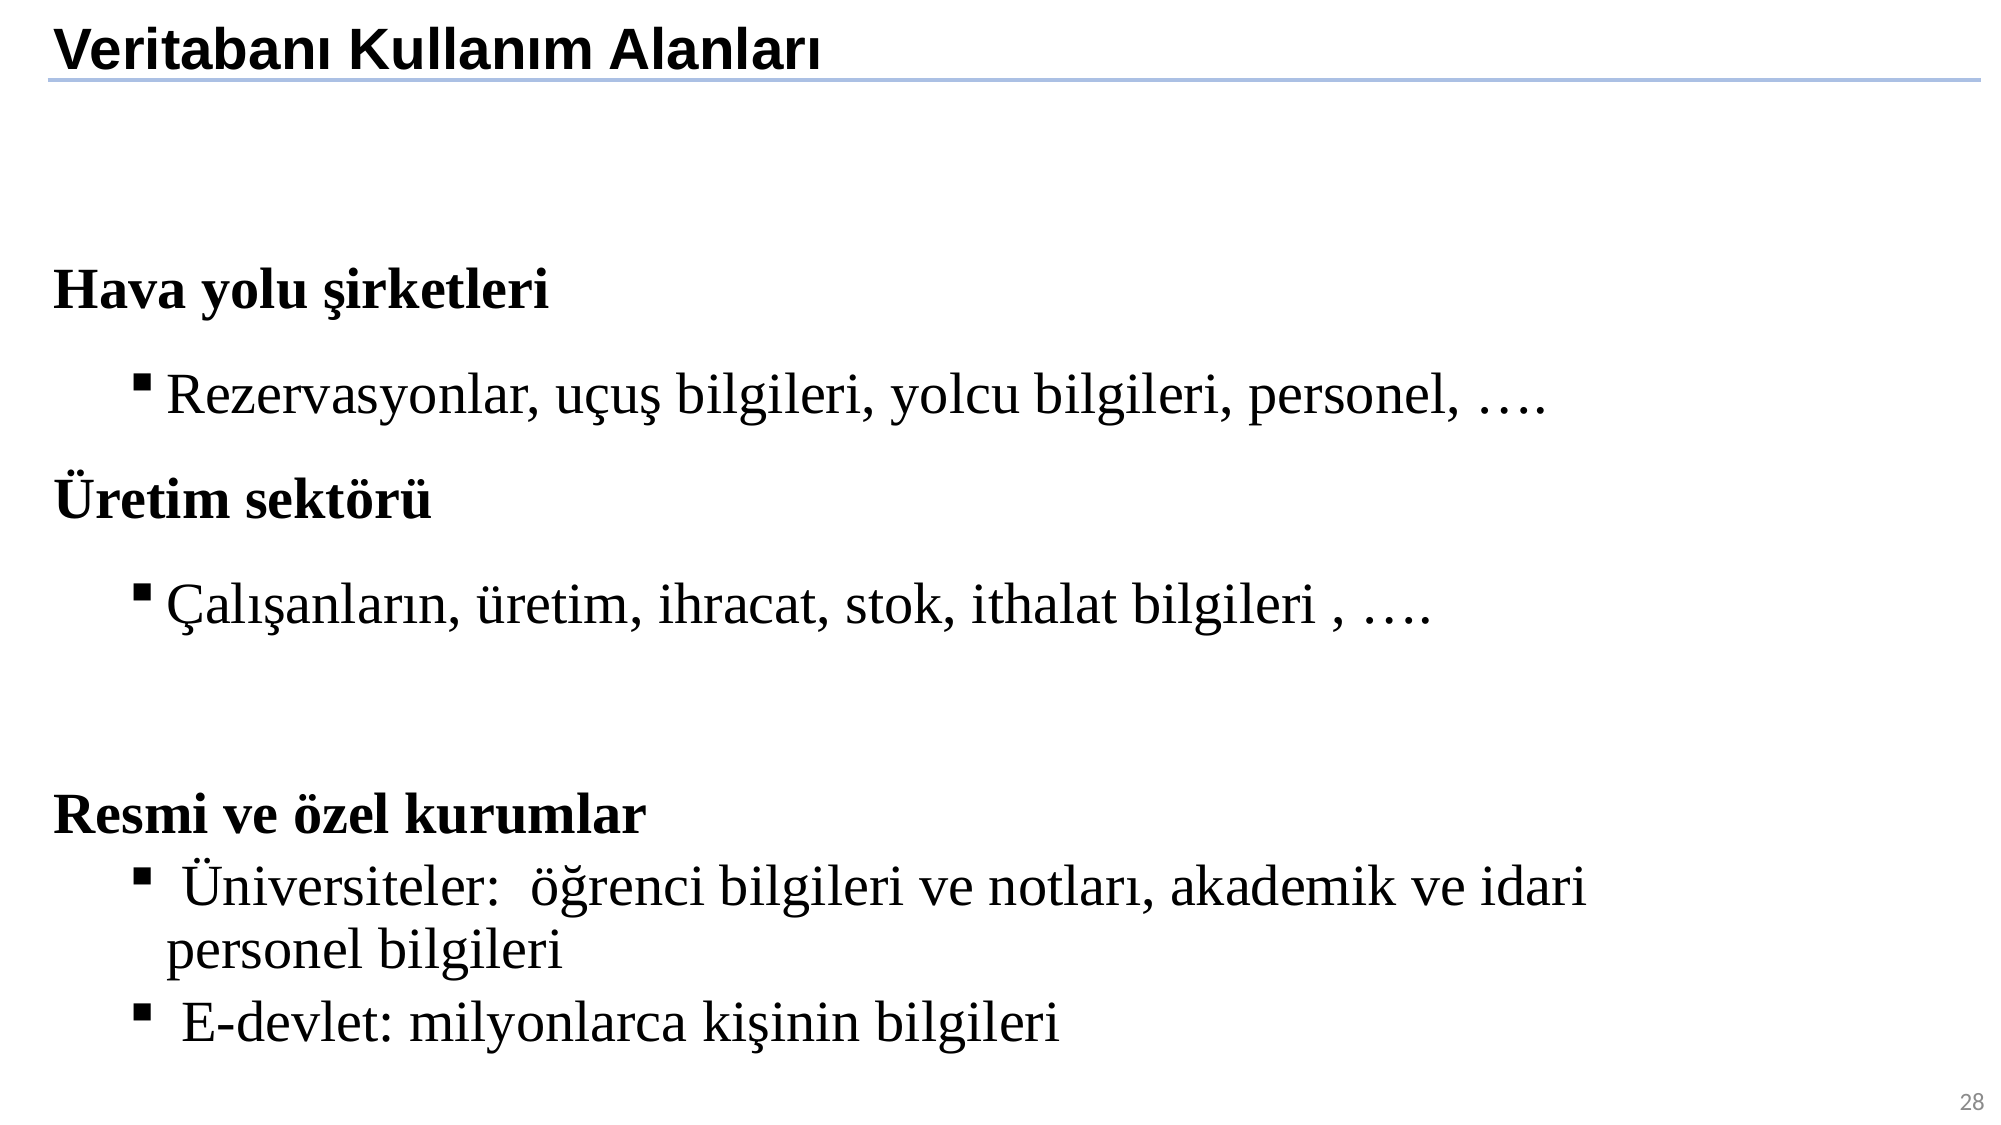

Veritabanı Kullanım Alanları
Hava yolu şirketleri
Rezervasyonlar, uçuş bilgileri, yolcu bilgileri, personel, ….
Üretim sektörü
Çalışanların, üretim, ihracat, stok, ithalat bilgileri , ….

Resmi ve özel kurumlar
 Üniversiteler:  öğrenci bilgileri ve notları, akademik ve idari personel bilgileri
 E-devlet: milyonlarca kişinin bilgileri

28